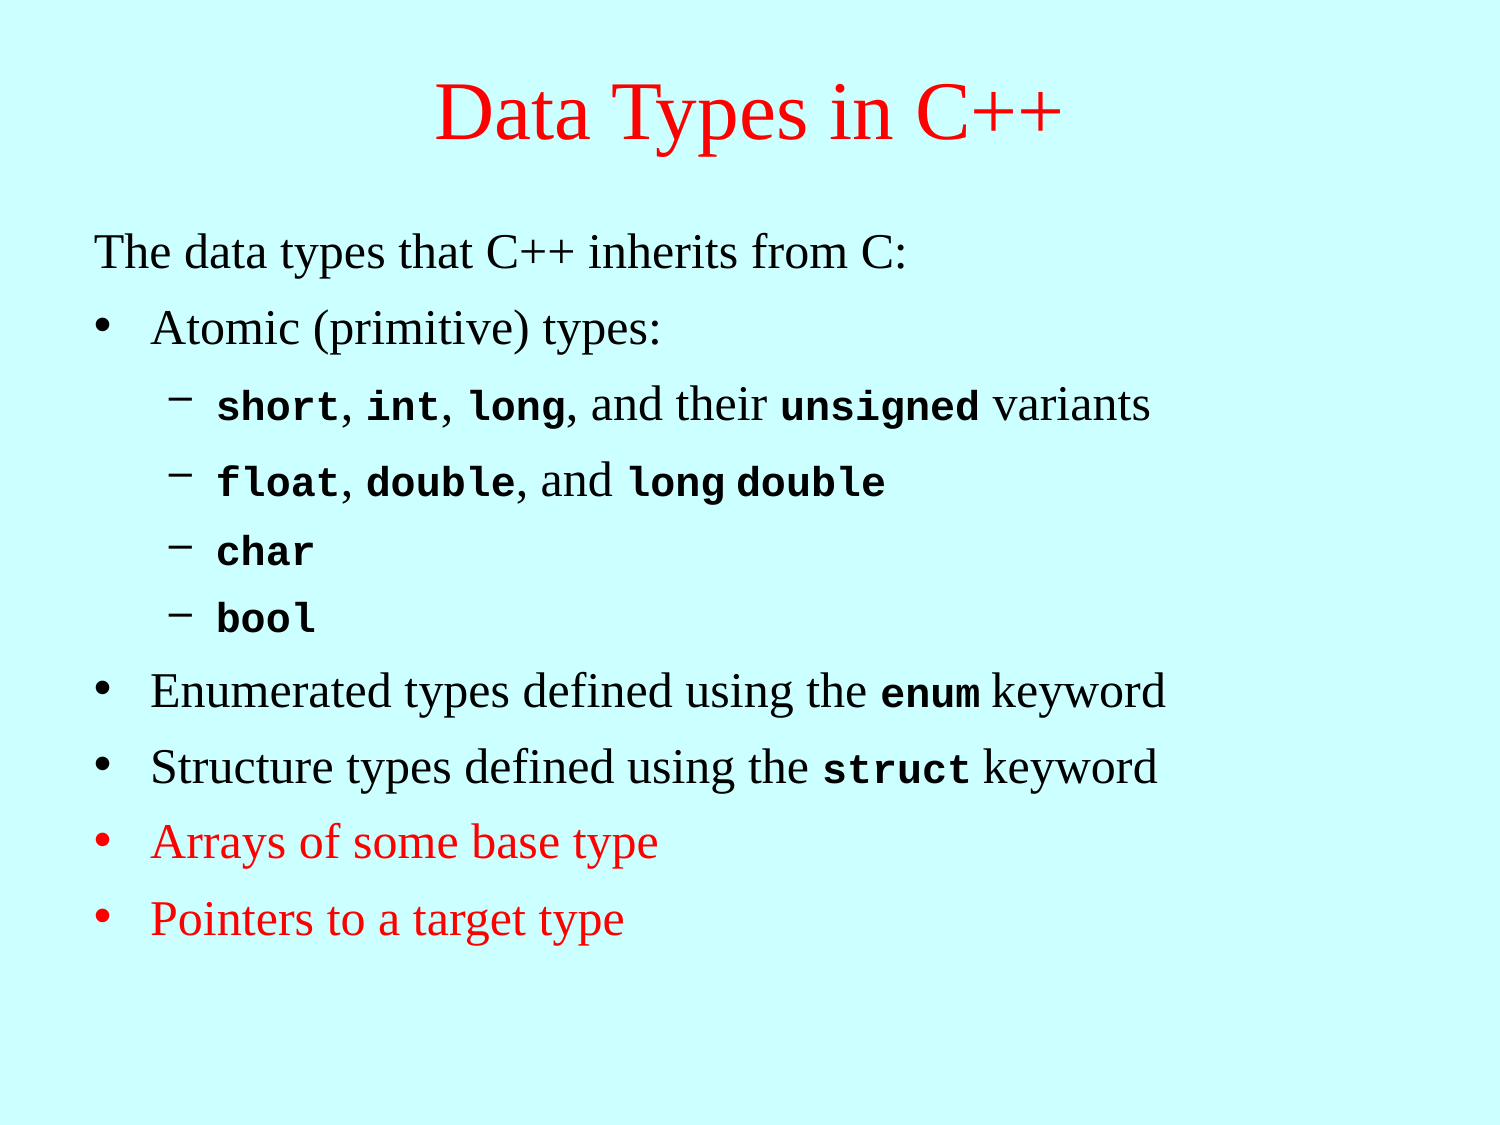

# Data Types in C++
The data types that C++ inherits from C:
Atomic (primitive) types:
short, int, long, and their unsigned variants
float, double, and long double
char
bool
Enumerated types defined using the enum keyword
Structure types defined using the struct keyword
Arrays of some base type
Pointers to a target type